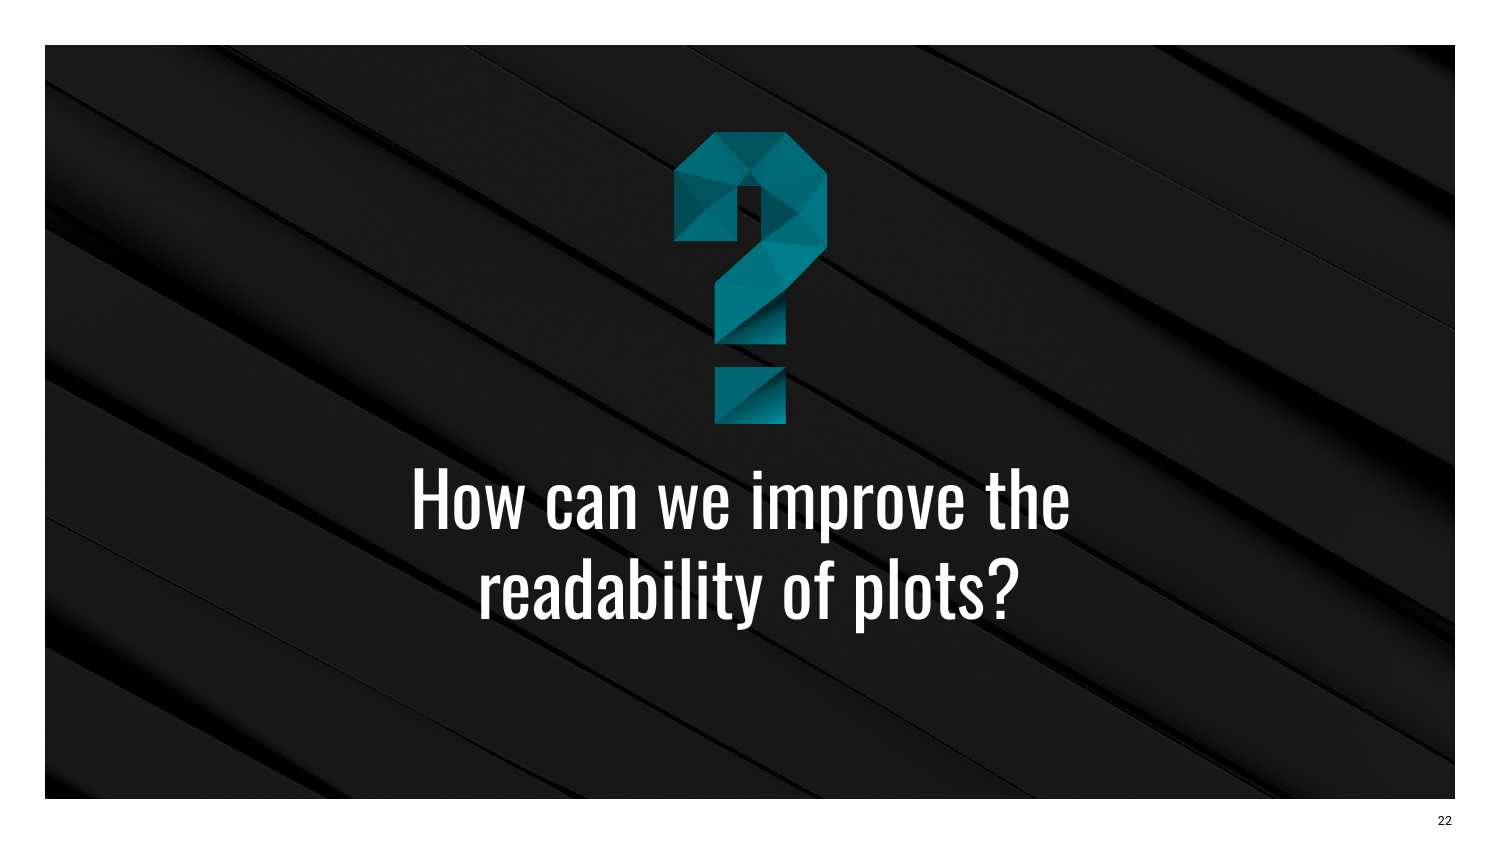

# How can we improve the readability of plots?